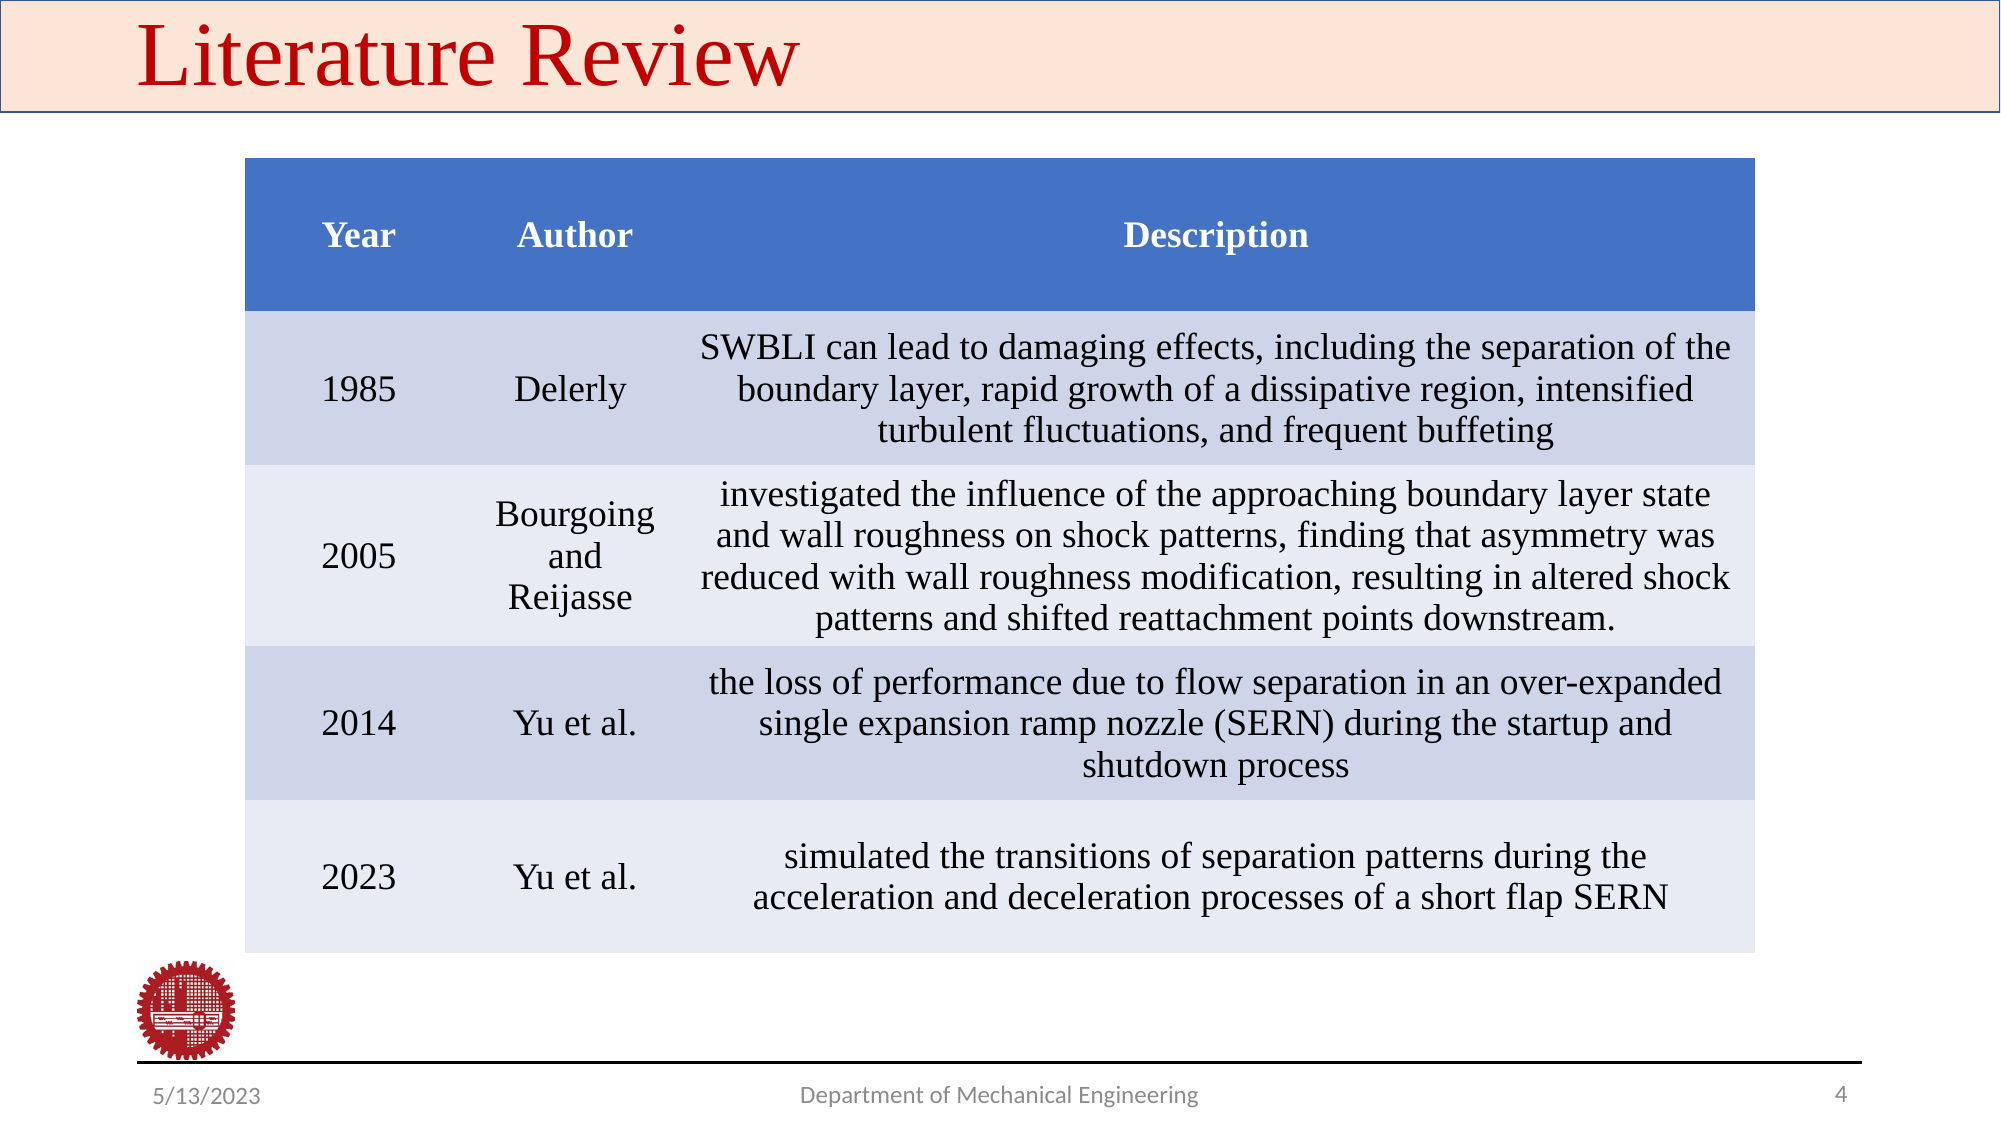

Literature Review
| Year | Author | Description |
| --- | --- | --- |
| 1985 | Delerly | SWBLI can lead to damaging effects, including the separation of the boundary layer, rapid growth of a dissipative region, intensified turbulent fluctuations, and frequent buffeting |
| 2005 | Bourgoing and Reijasse | investigated the influence of the approaching boundary layer state and wall roughness on shock patterns, finding that asymmetry was reduced with wall roughness modification, resulting in altered shock patterns and shifted reattachment points downstream. |
| 2014 | Yu et al. | the loss of performance due to flow separation in an over-expanded single expansion ramp nozzle (SERN) during the startup and shutdown process |
| 2023 | Yu et al. | simulated the transitions of separation patterns during the acceleration and deceleration processes of a short flap SERN |
4
Department of Mechanical Engineering
5/13/2023